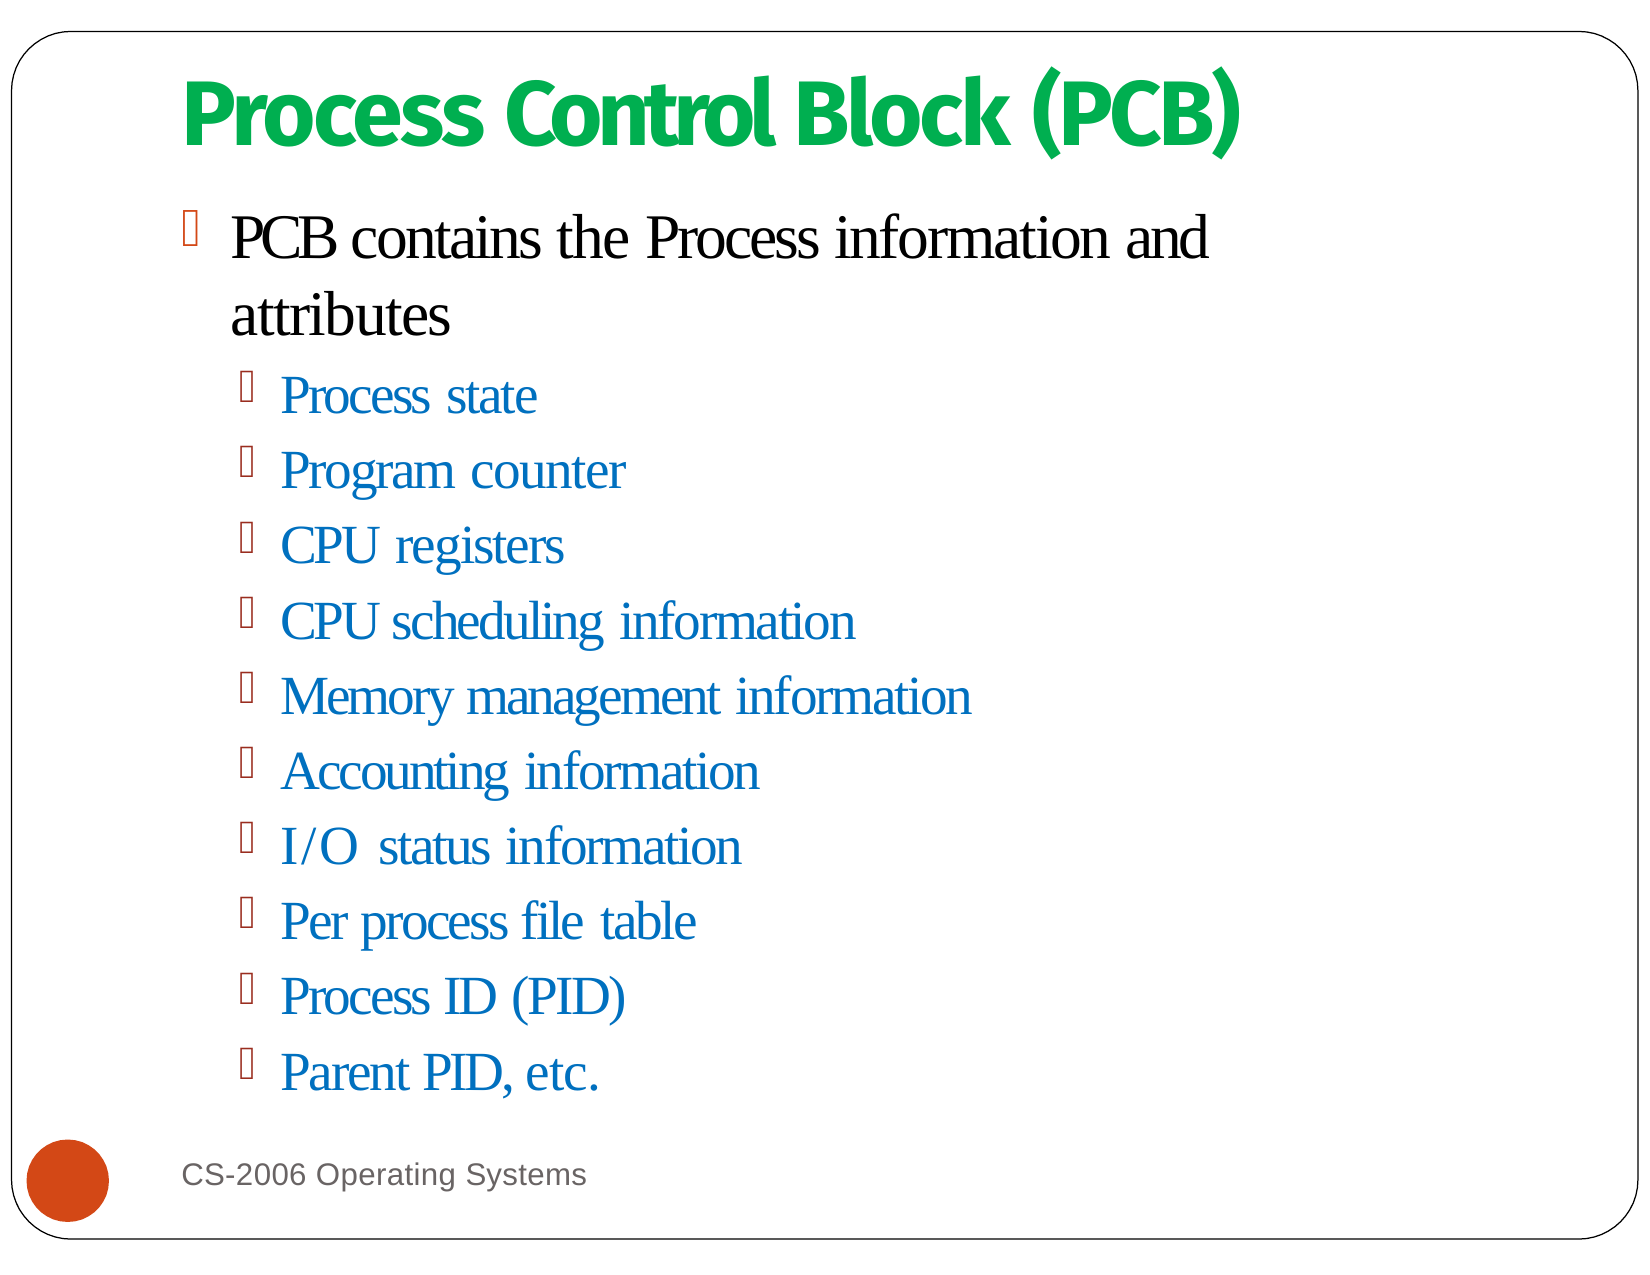

# Process Control Block (PCB)
PCB contains the Process information and attributes
Process state
Program counter
CPU registers
CPU scheduling information
Memory management information
Accounting information
I/O status information
Per process file table
Process ID (PID)
Parent PID, etc.

CS-2006 Operating Systems
12